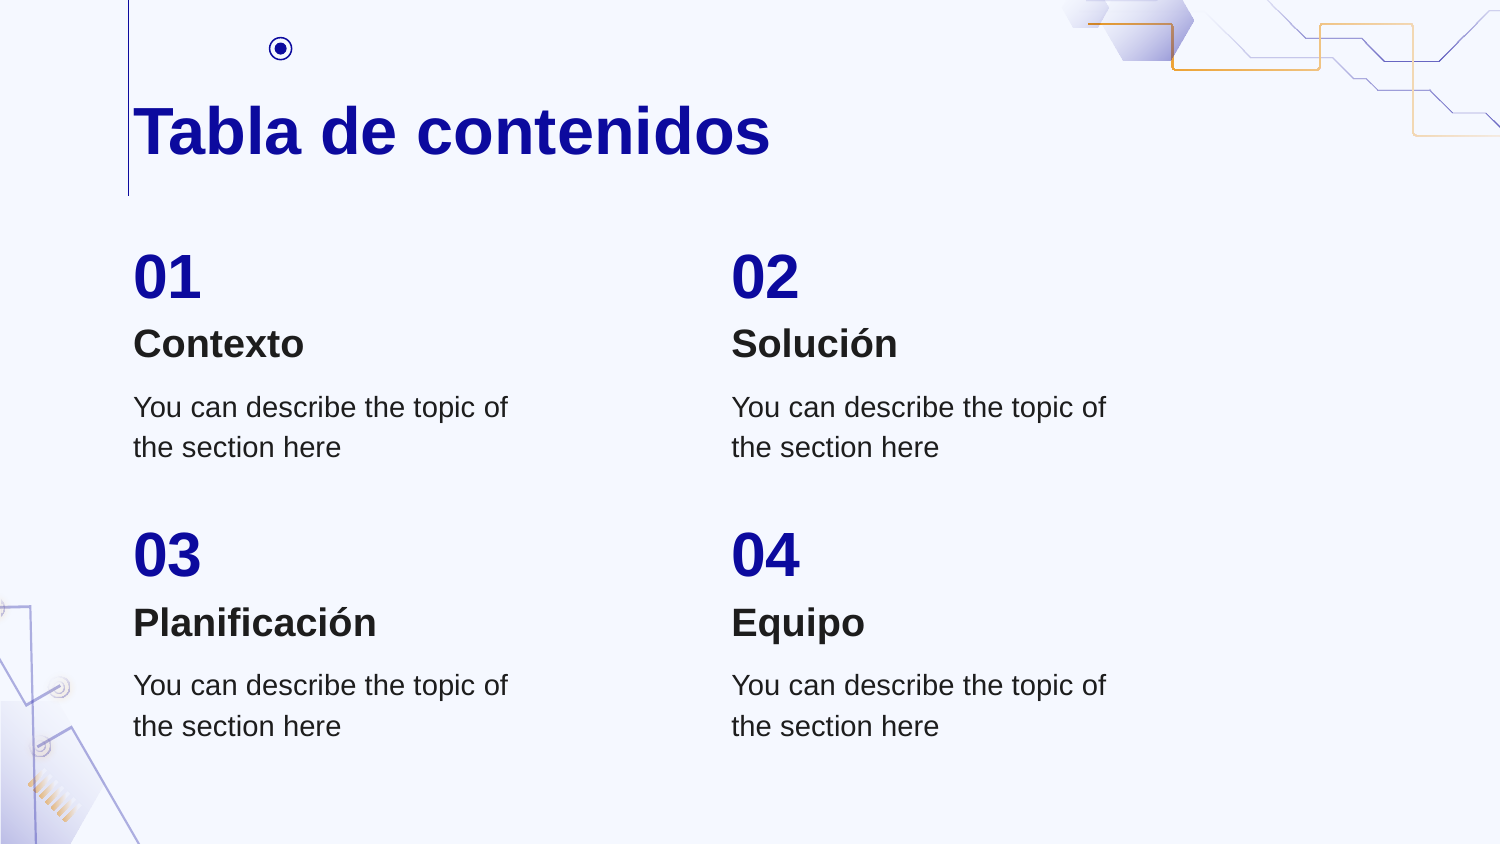

# Tabla de contenidos
01
02
Contexto
Solución
You can describe the topic of the section here
You can describe the topic of the section here
03
04
Planificación
Equipo
You can describe the topic of the section here
You can describe the topic of the section here